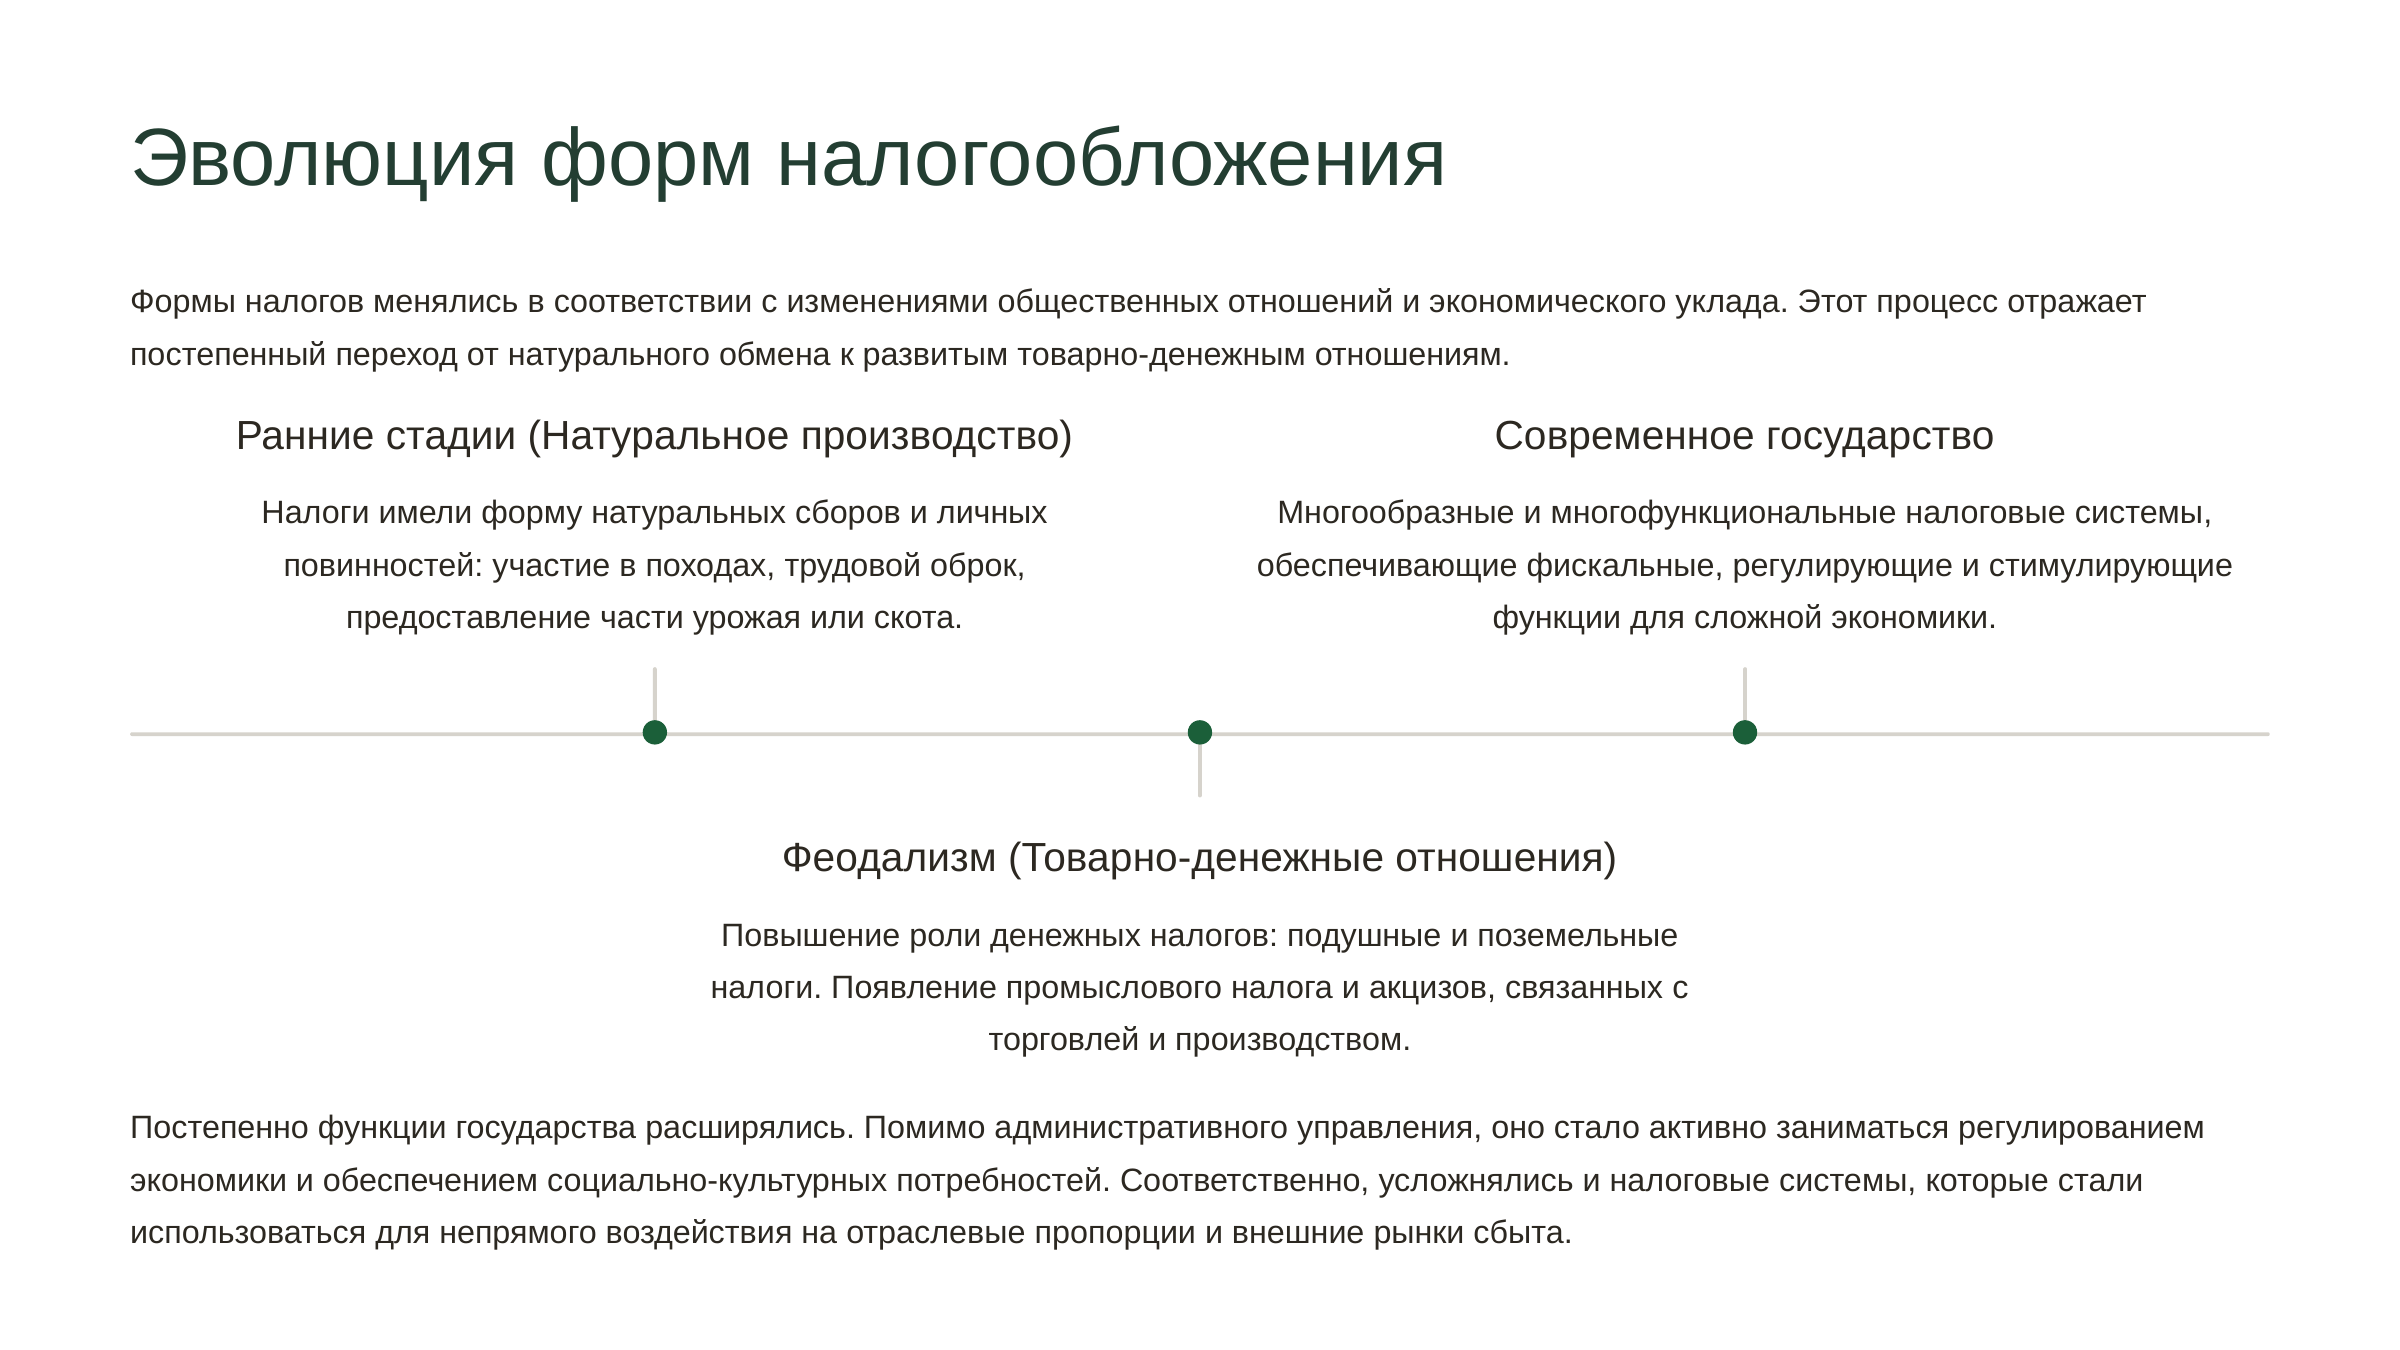

Эволюция форм налогообложения
Формы налогов менялись в соответствии с изменениями общественных отношений и экономического уклада. Этот процесс отражает постепенный переход от натурального обмена к развитым товарно-денежным отношениям.
Ранние стадии (Натуральное производство)
Современное государство
Налоги имели форму натуральных сборов и личных повинностей: участие в походах, трудовой оброк, предоставление части урожая или скота.
Многообразные и многофункциональные налоговые системы, обеспечивающие фискальные, регулирующие и стимулирующие функции для сложной экономики.

Феодализм (Товарно-денежные отношения)
Повышение роли денежных налогов: подушные и поземельные налоги. Появление промыслового налога и акцизов, связанных с торговлей и производством.
Постепенно функции государства расширялись. Помимо административного управления, оно стало активно заниматься регулированием экономики и обеспечением социально-культурных потребностей. Соответственно, усложнялись и налоговые системы, которые стали использоваться для непрямого воздействия на отраслевые пропорции и внешние рынки сбыта.